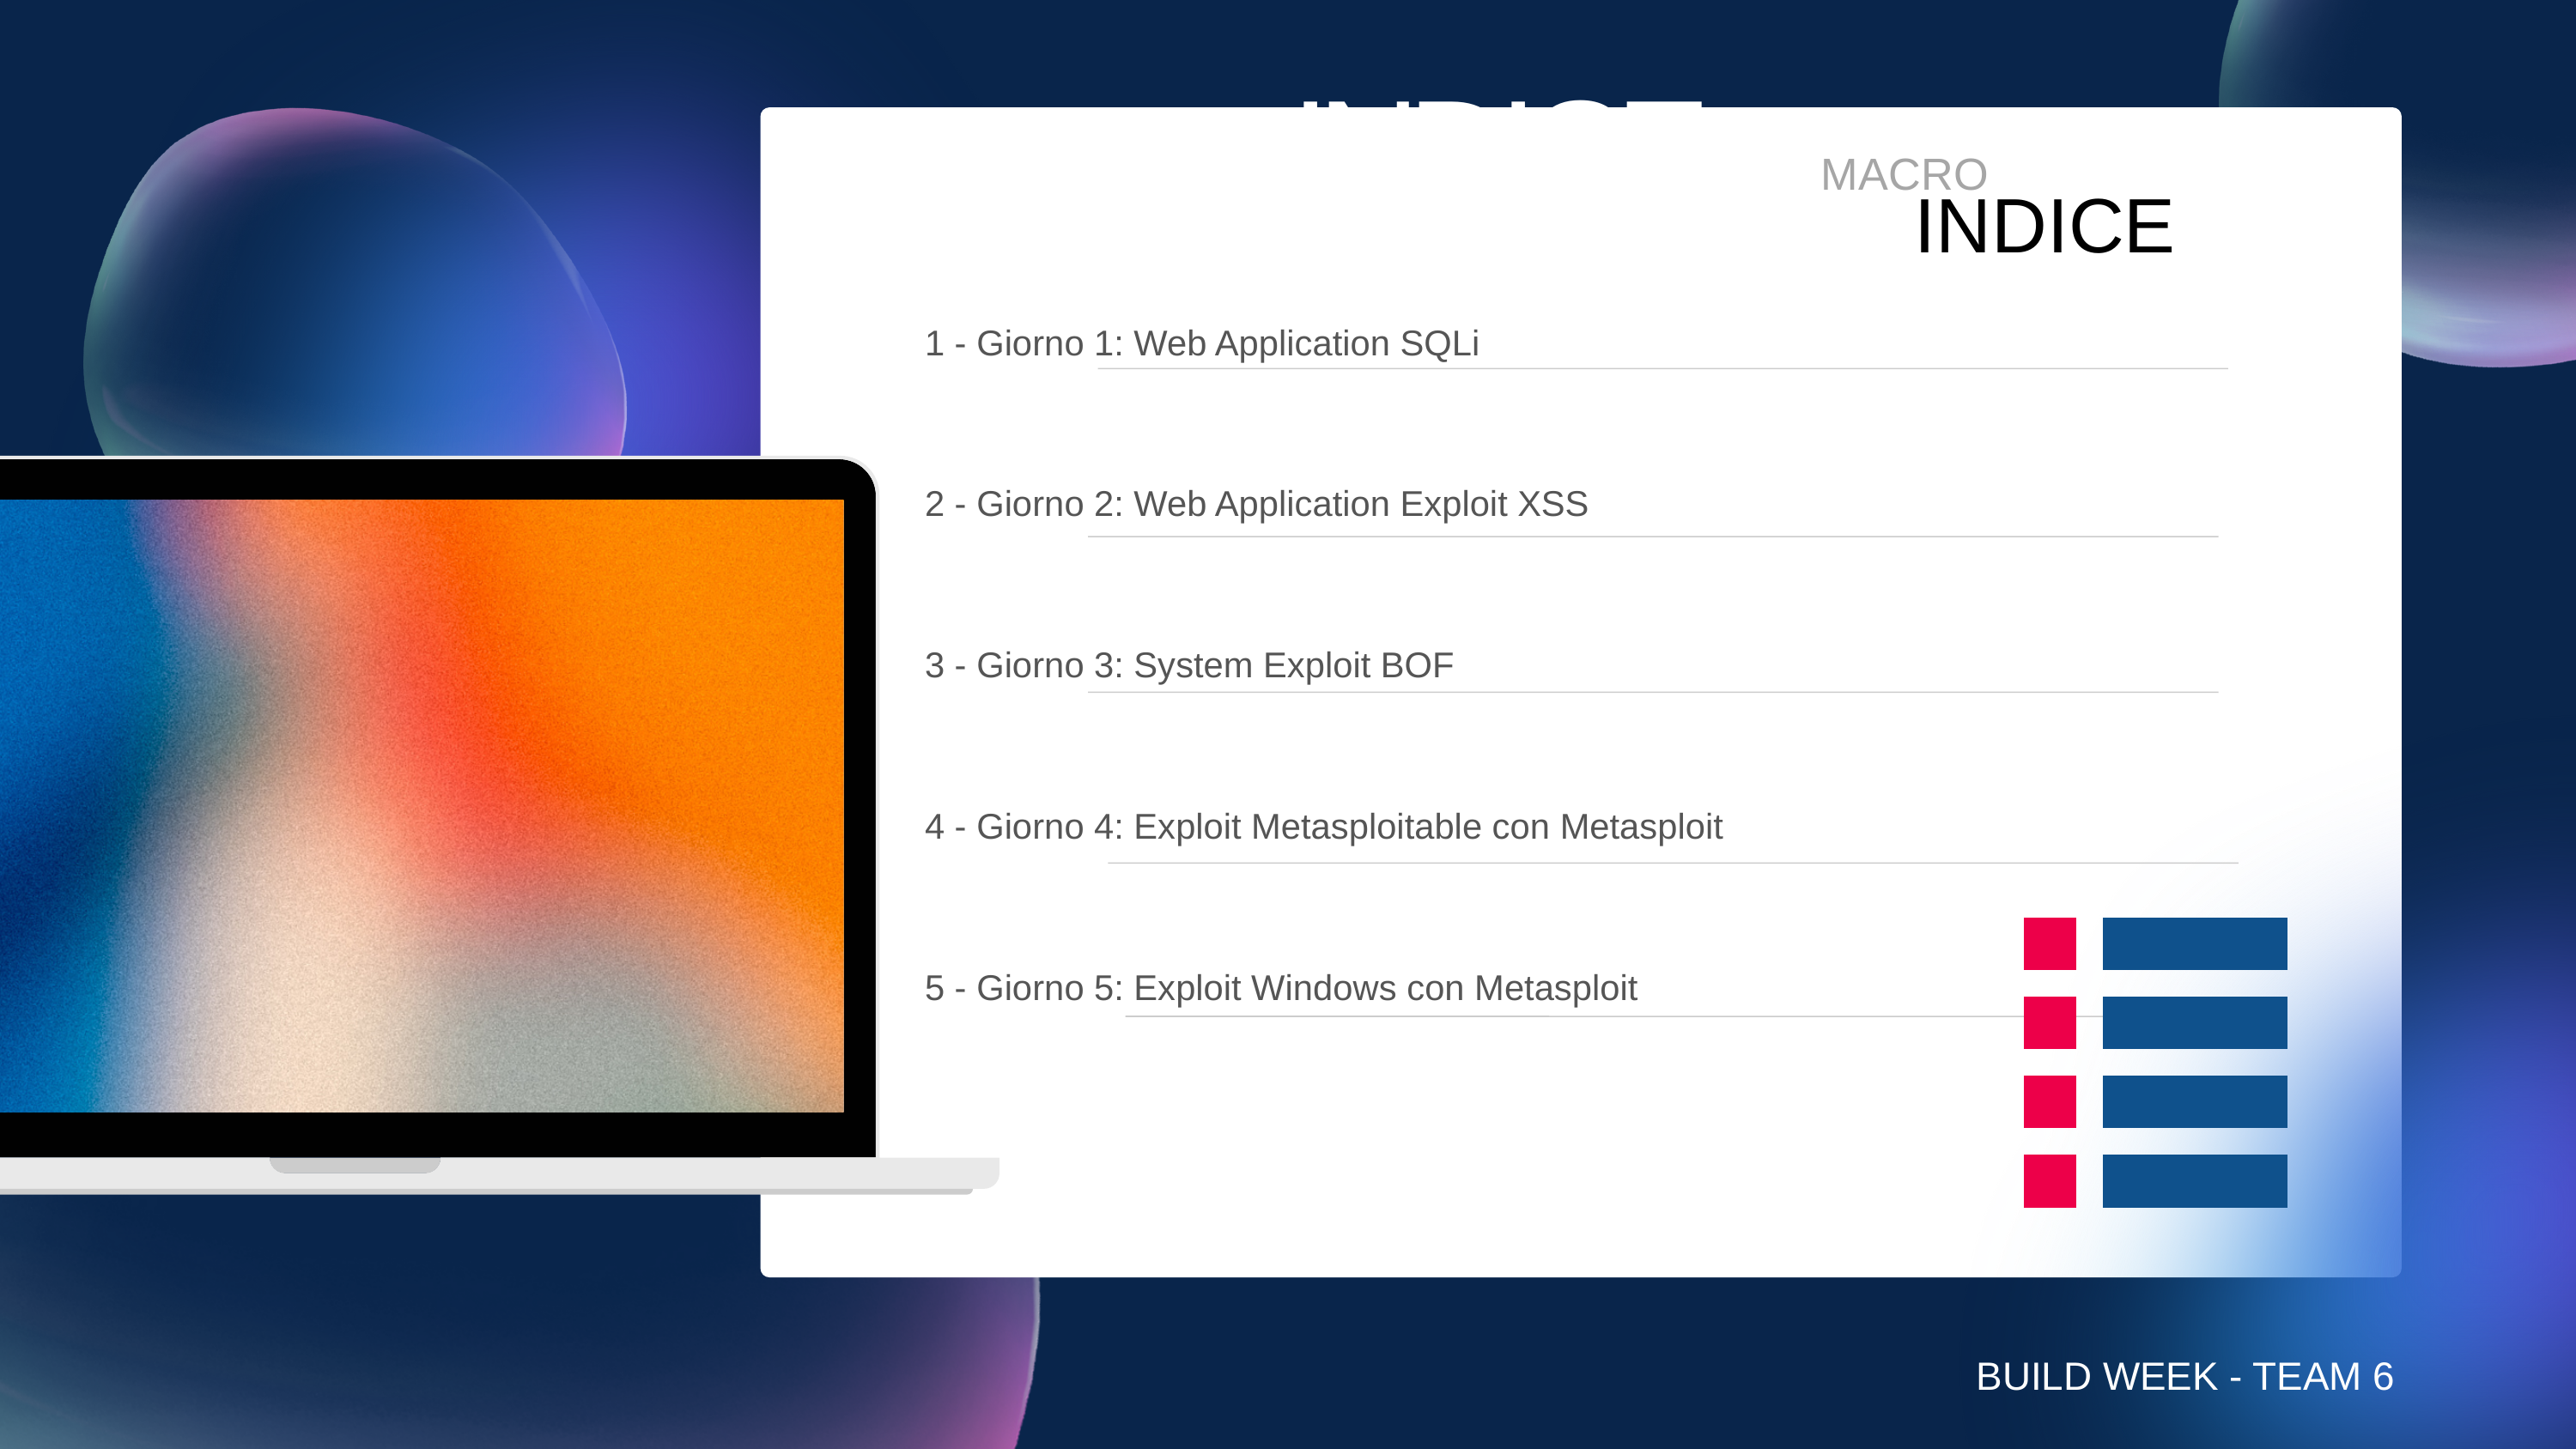

INDICE
MACRO
INDICE
1 - Giorno 1: Web Application SQLi

2 - Giorno 2: Web Application Exploit XSS

3 - Giorno 3: System Exploit BOF

4 - Giorno 4: Exploit Metasploitable con Metasploit

5 - Giorno 5: Exploit Windows con Metasploit

BUILD WEEK - TEAM 6